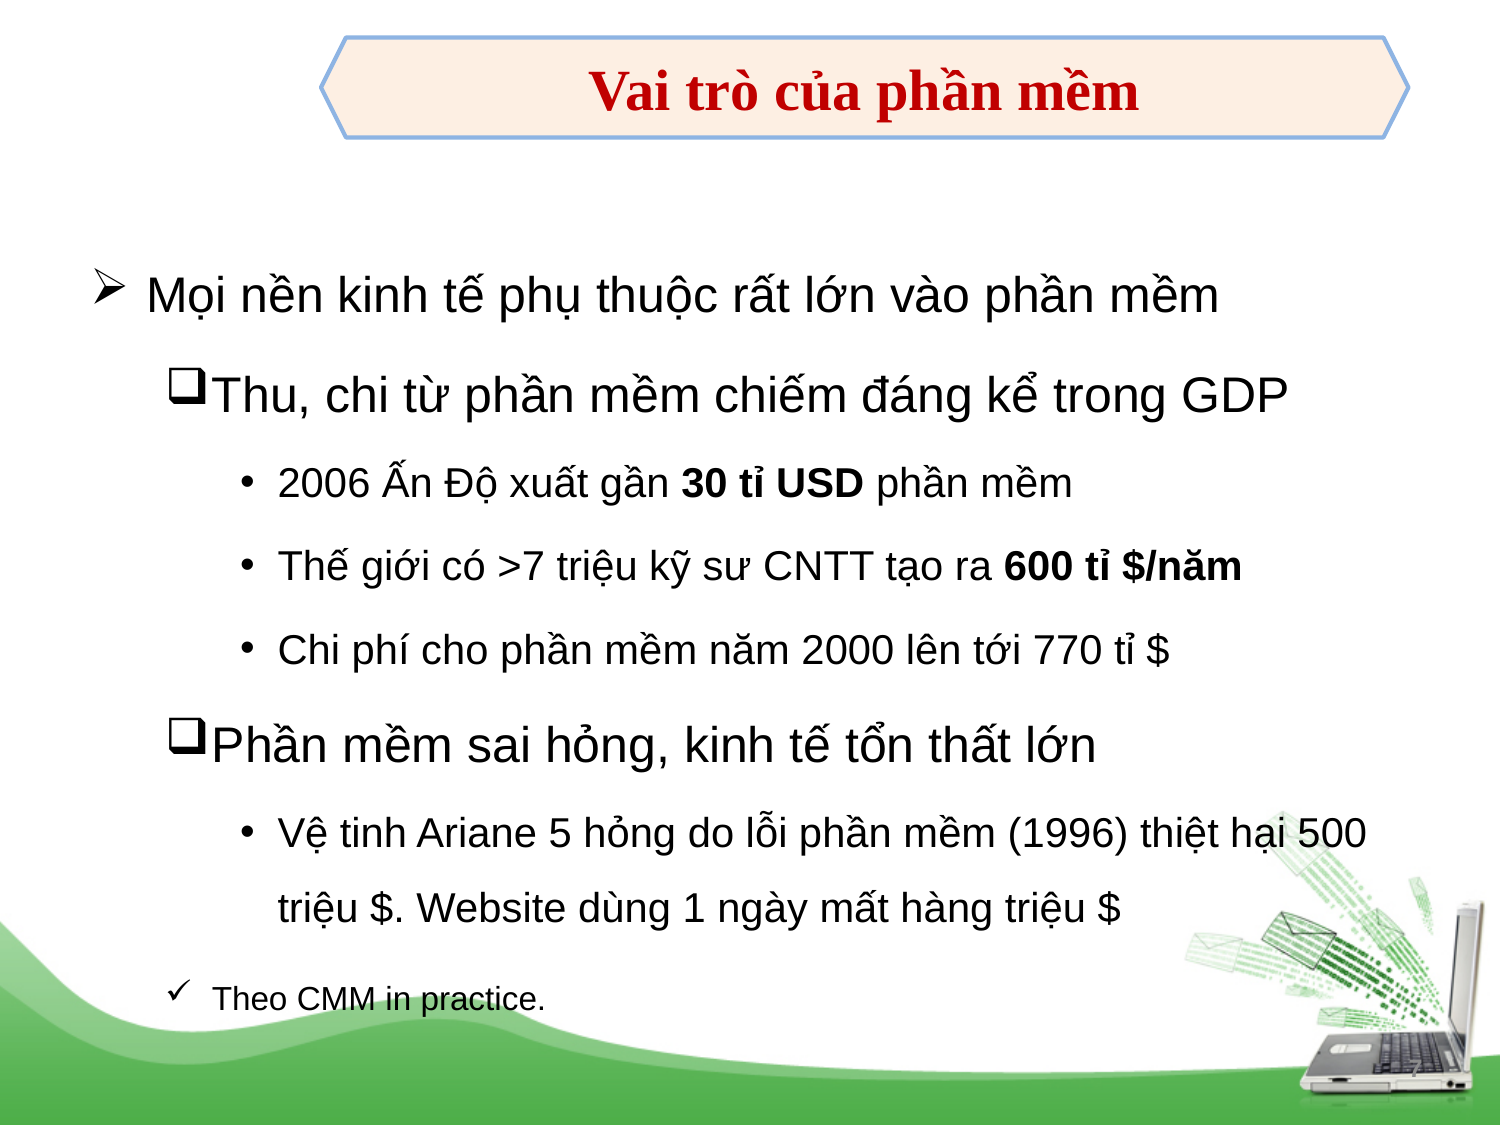

Vai trò của phần mềm
Mọi nền kinh tế phụ thuộc rất lớn vào phần mềm
Thu, chi từ phần mềm chiếm đáng kể trong GDP
2006 Ấn Độ xuất gần 30 tỉ USD phần mềm
Thế giới có >7 triệu kỹ sư CNTT tạo ra 600 tỉ $/năm
Chi phí cho phần mềm năm 2000 lên tới 770 tỉ $
Phần mềm sai hỏng, kinh tế tổn thất lớn
Vệ tinh Ariane 5 hỏng do lỗi phần mềm (1996) thiệt hại 500 triệu $. Website dùng 1 ngày mất hàng triệu $
Theo CMM in practice.
7